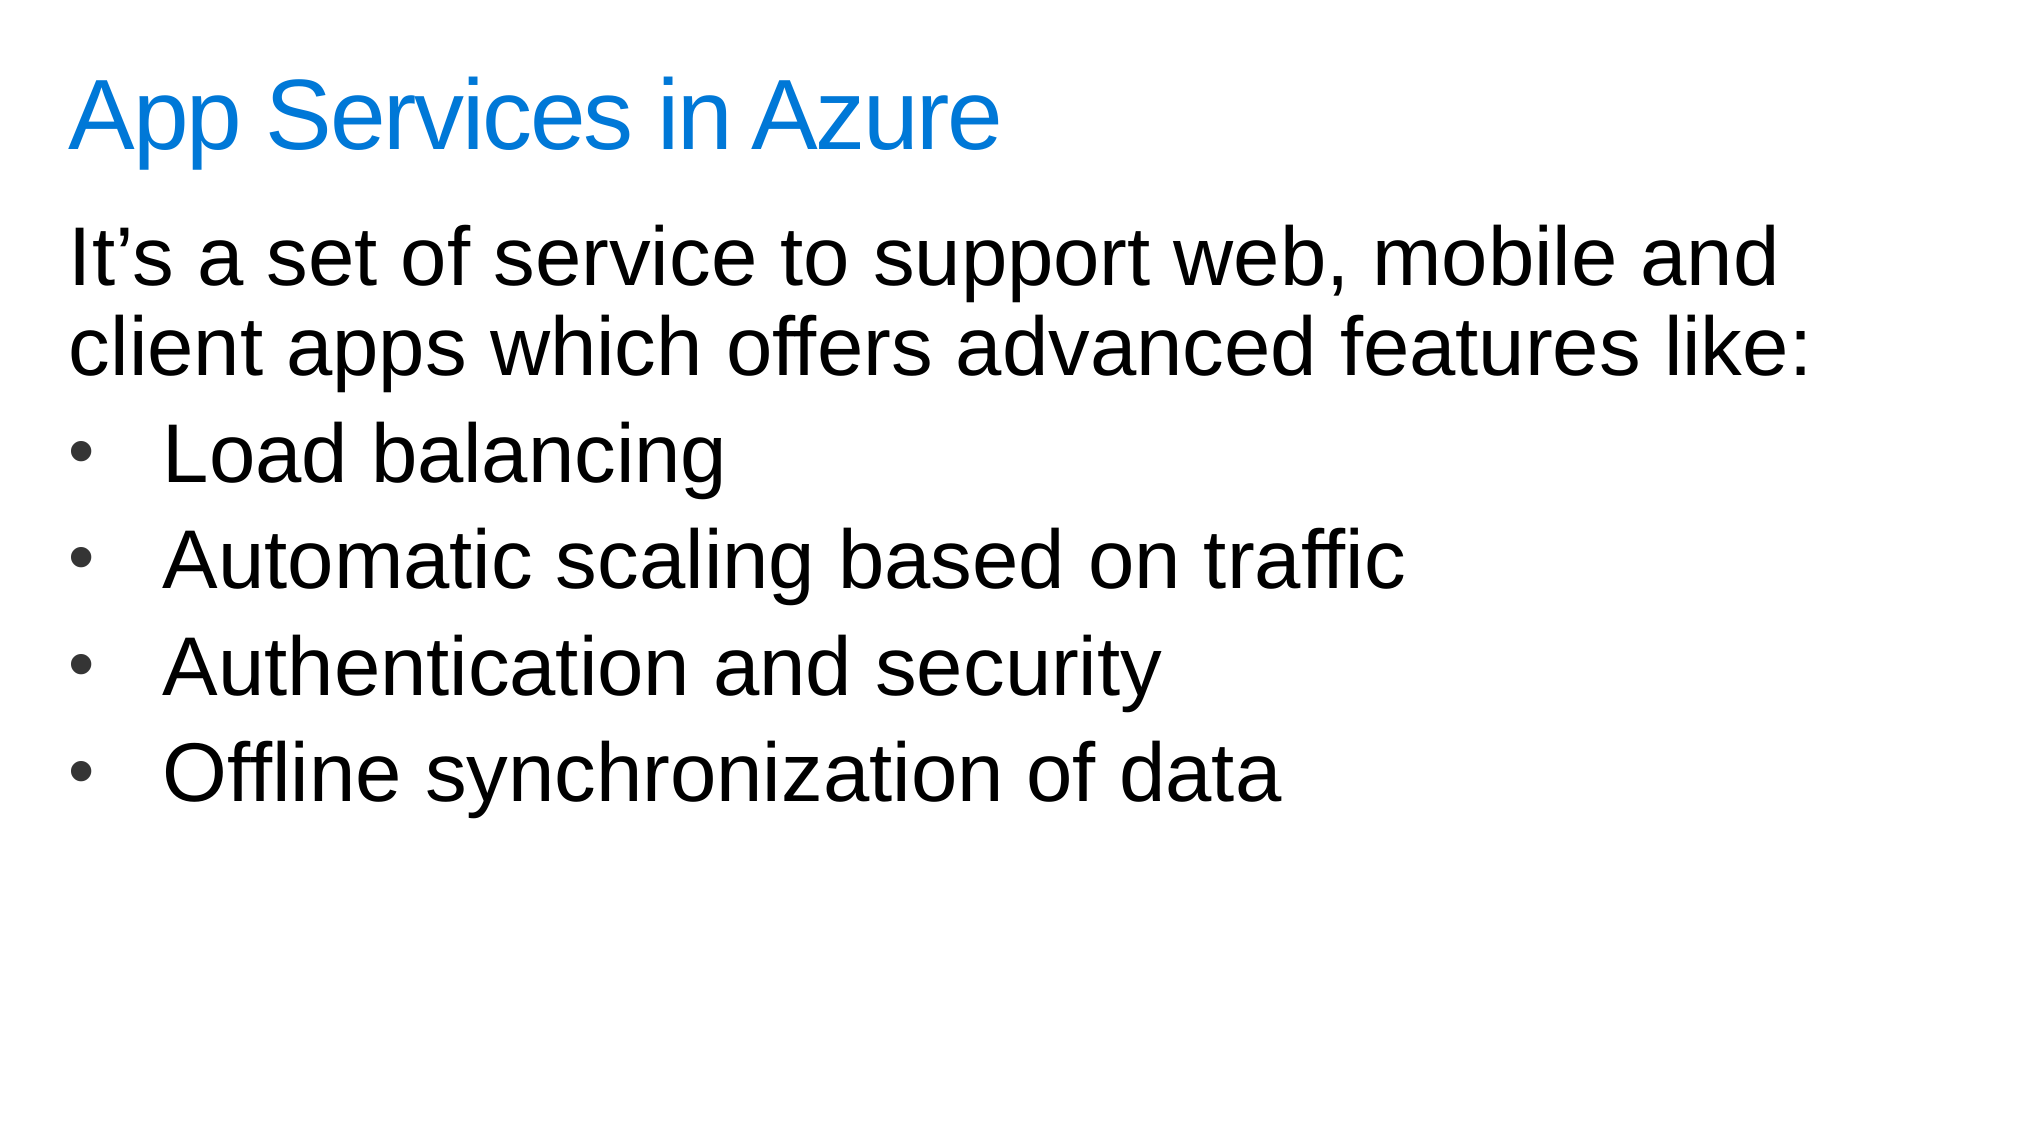

# App Services in Azure
It’s a set of service to support web, mobile and client apps which offers advanced features like:
Load balancing
Automatic scaling based on traffic
Authentication and security
Offline synchronization of data